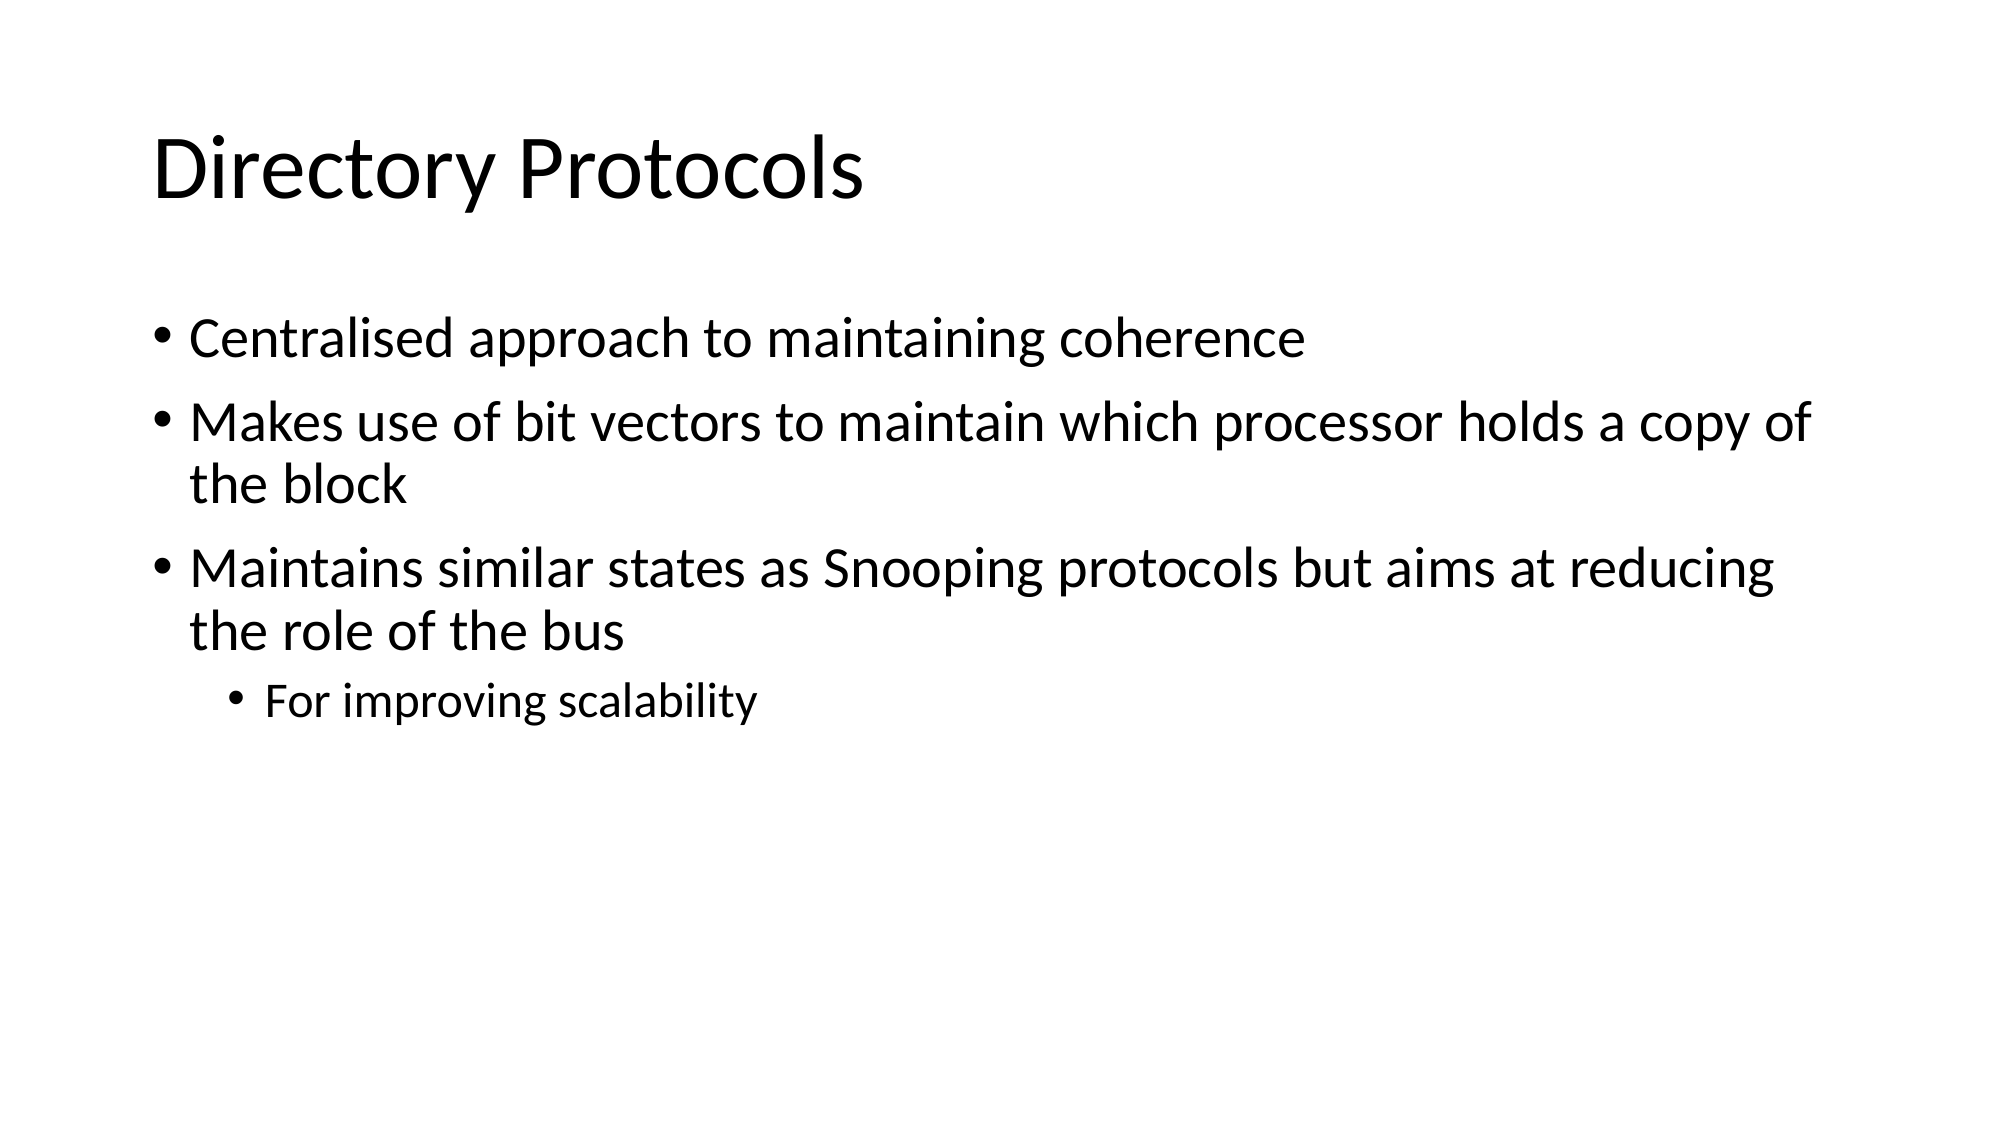

# Directory Protocols
Centralised approach to maintaining coherence
Makes use of bit vectors to maintain which processor holds a copy of the block
Maintains similar states as Snooping protocols but aims at reducing the role of the bus
For improving scalability